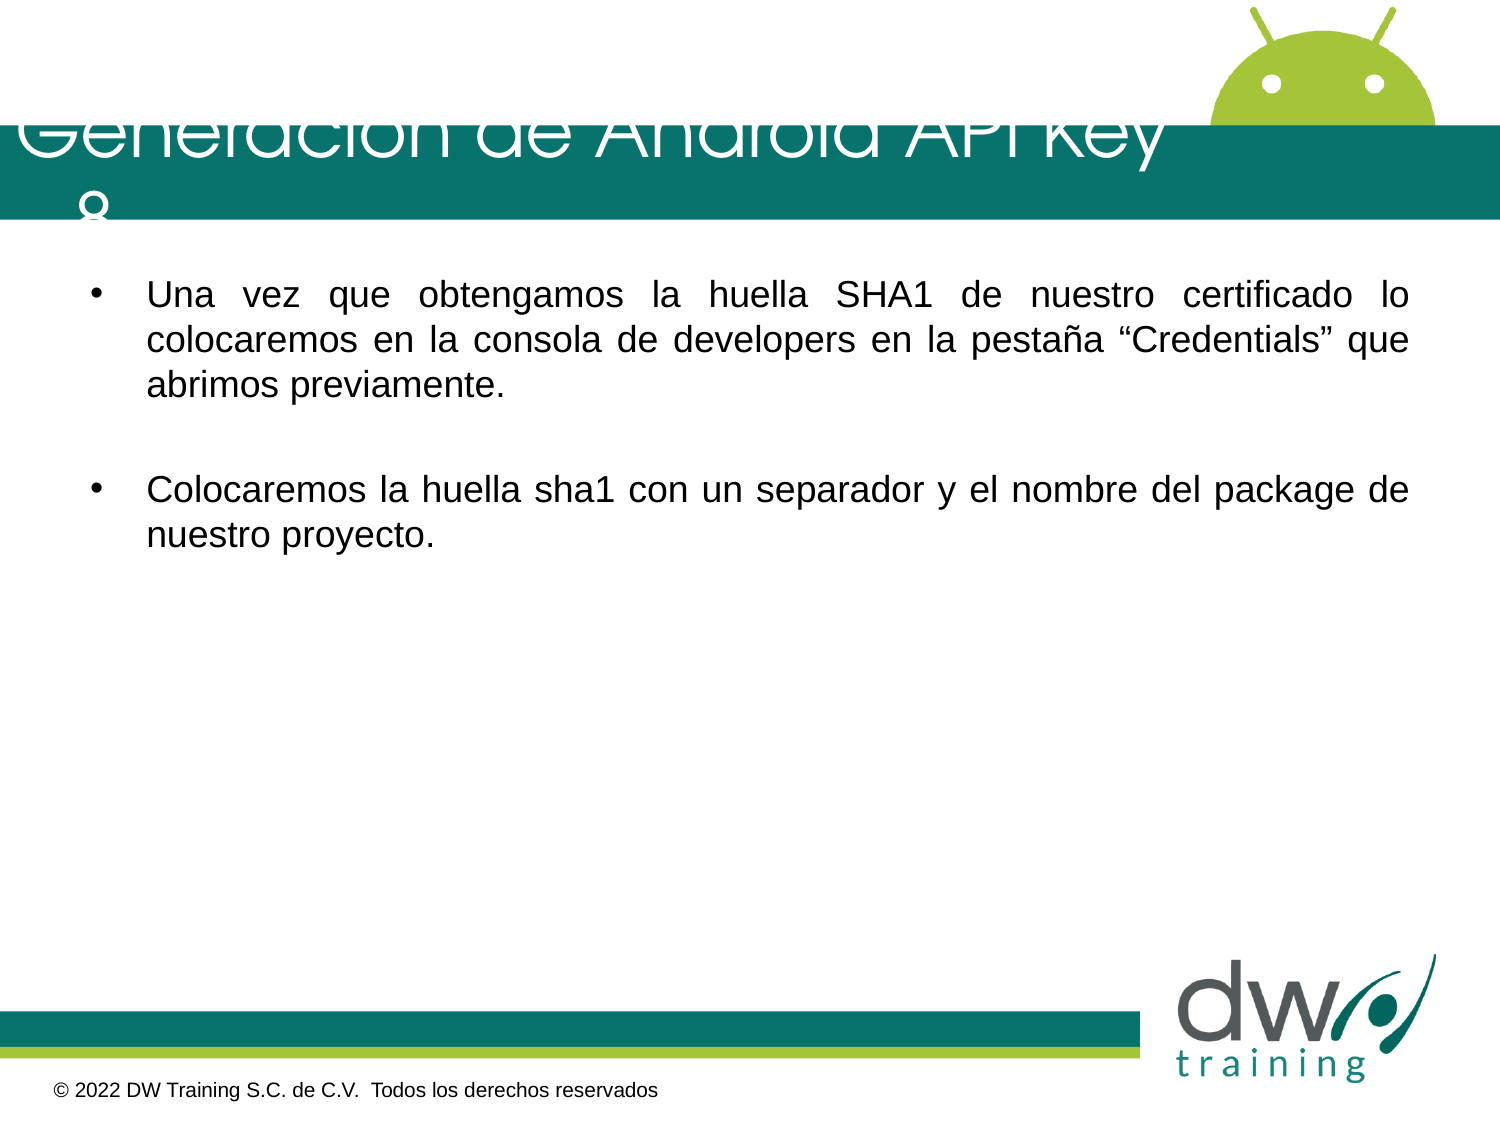

# Generación de Android API Key – 8
Una vez que obtengamos la huella SHA1 de nuestro certificado lo colocaremos en la consola de developers en la pestaña “Credentials” que abrimos previamente.

Colocaremos la huella sha1 con un separador y el nombre del package de nuestro proyecto.